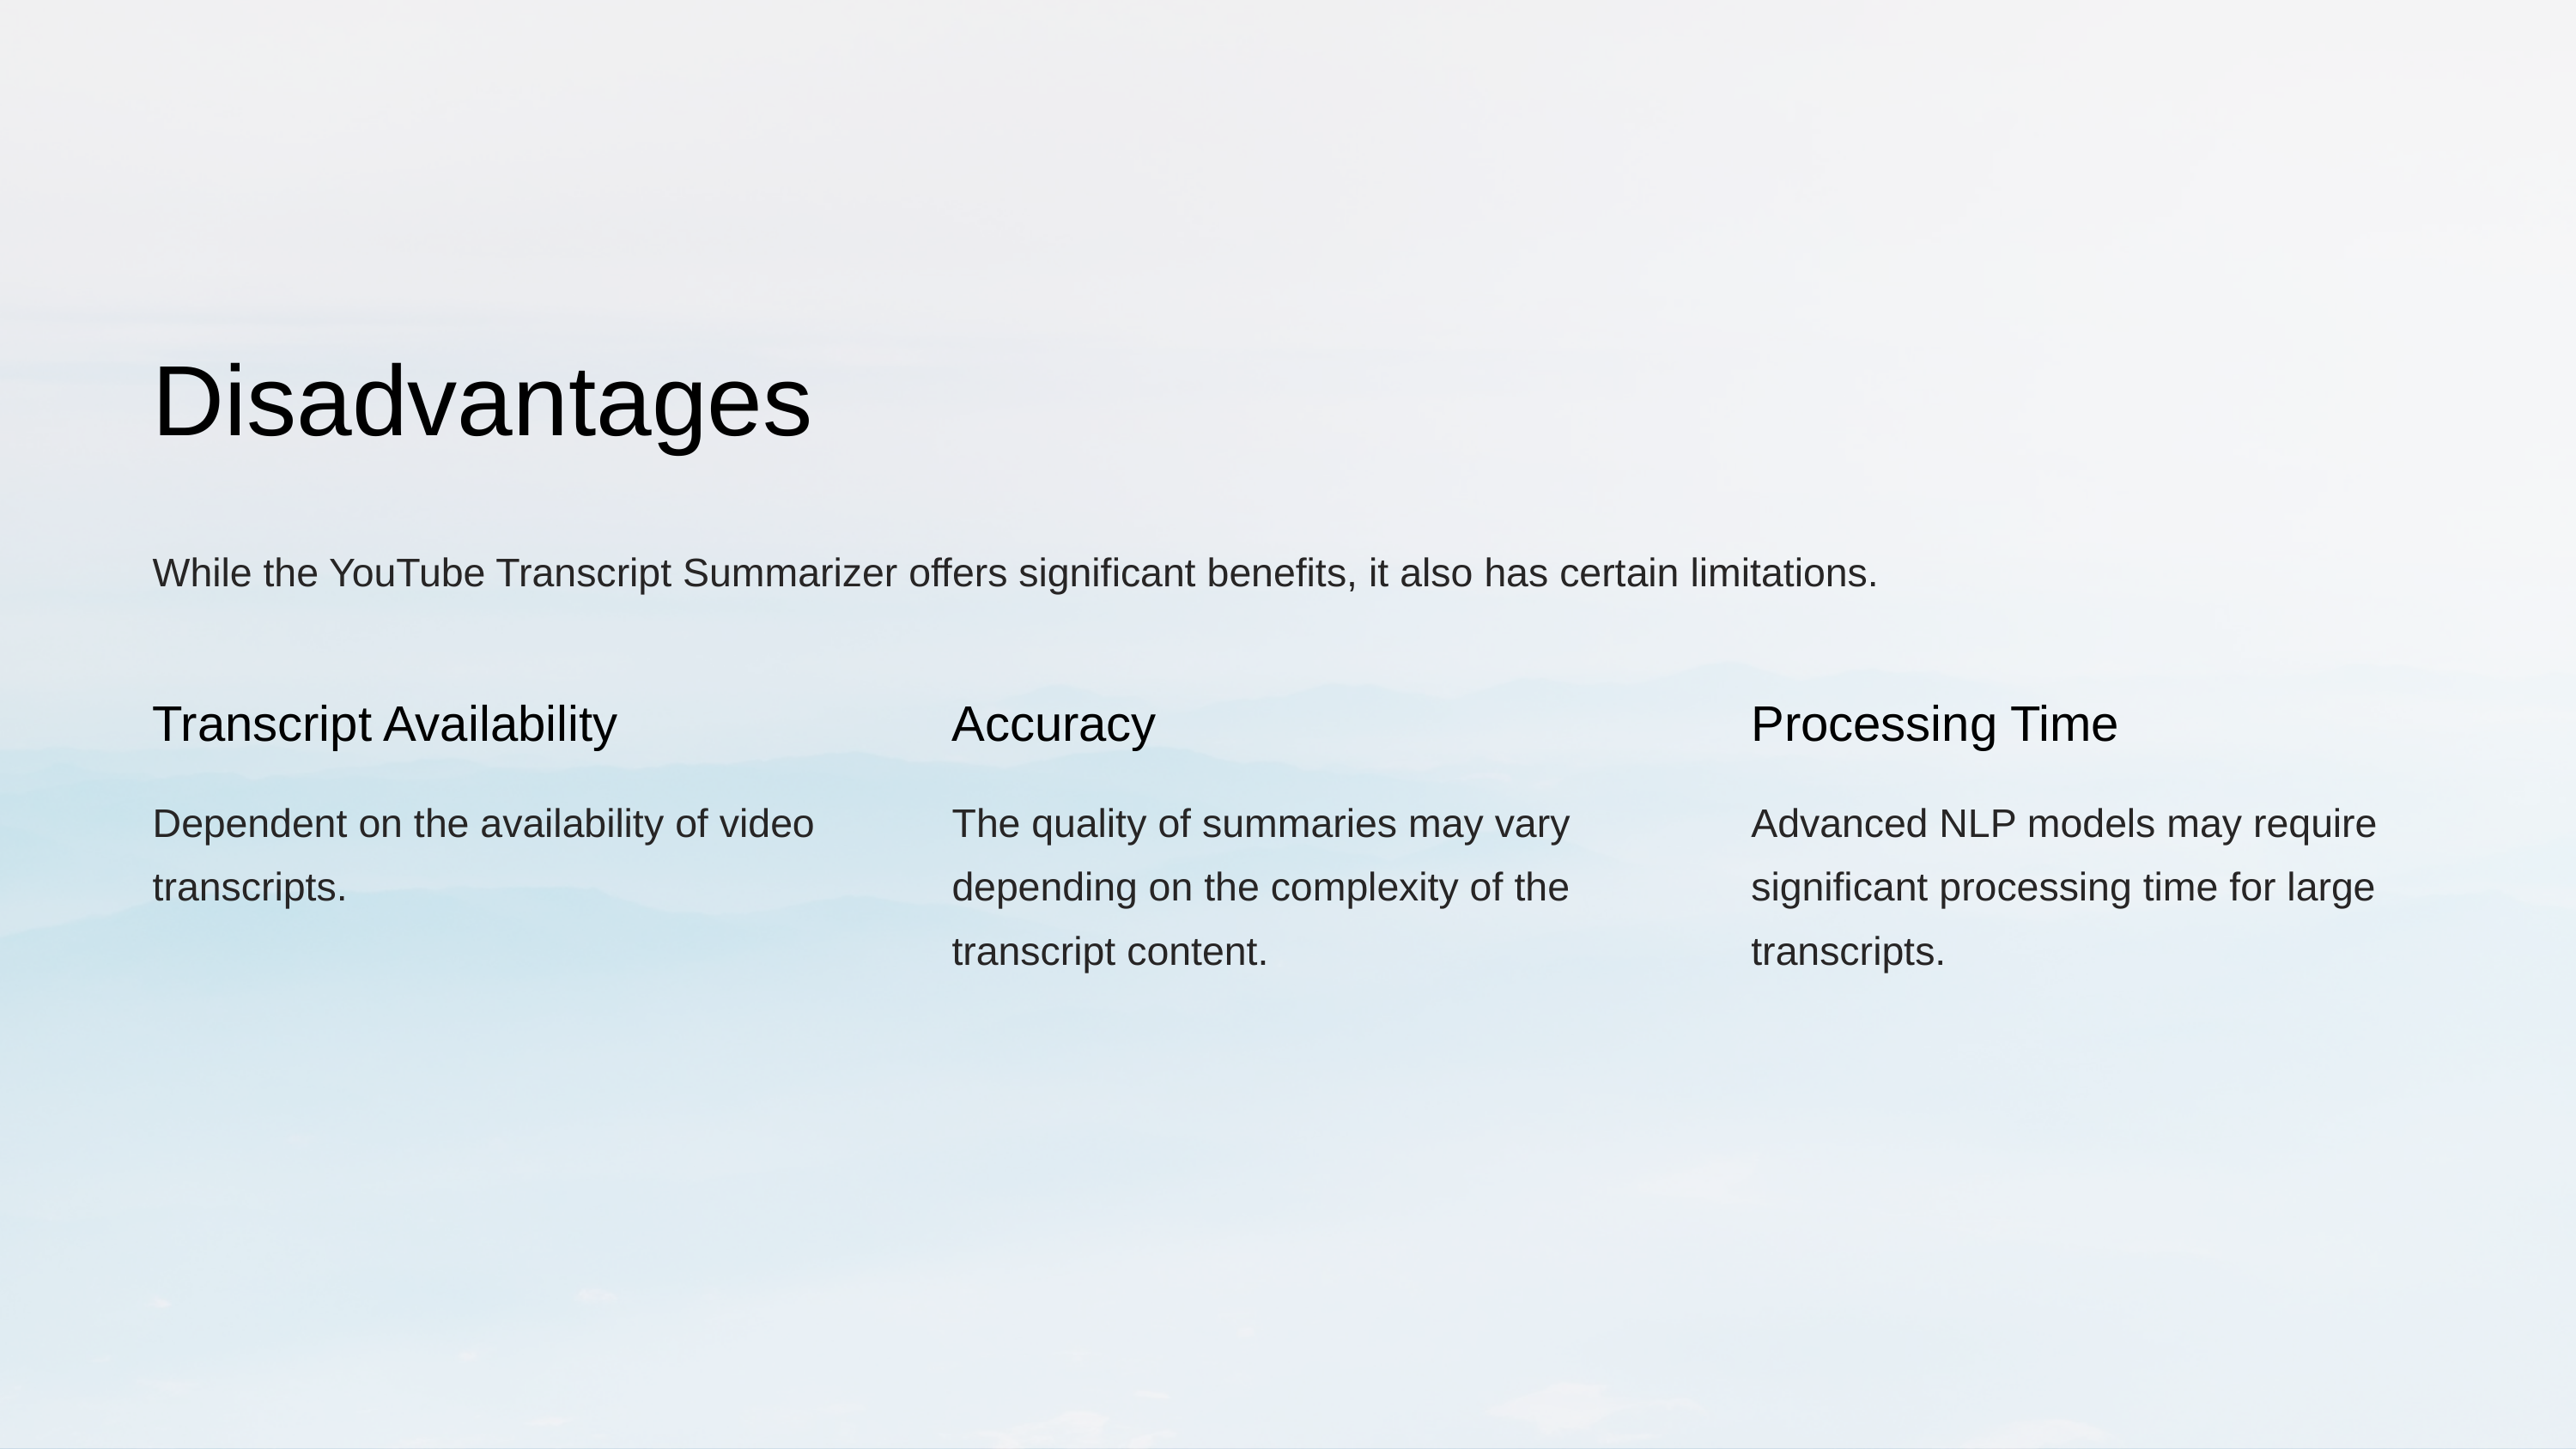

Disadvantages
While the YouTube Transcript Summarizer offers significant benefits, it also has certain limitations.
Transcript Availability
Accuracy
Processing Time
Dependent on the availability of video transcripts.
The quality of summaries may vary depending on the complexity of the transcript content.
Advanced NLP models may require significant processing time for large transcripts.